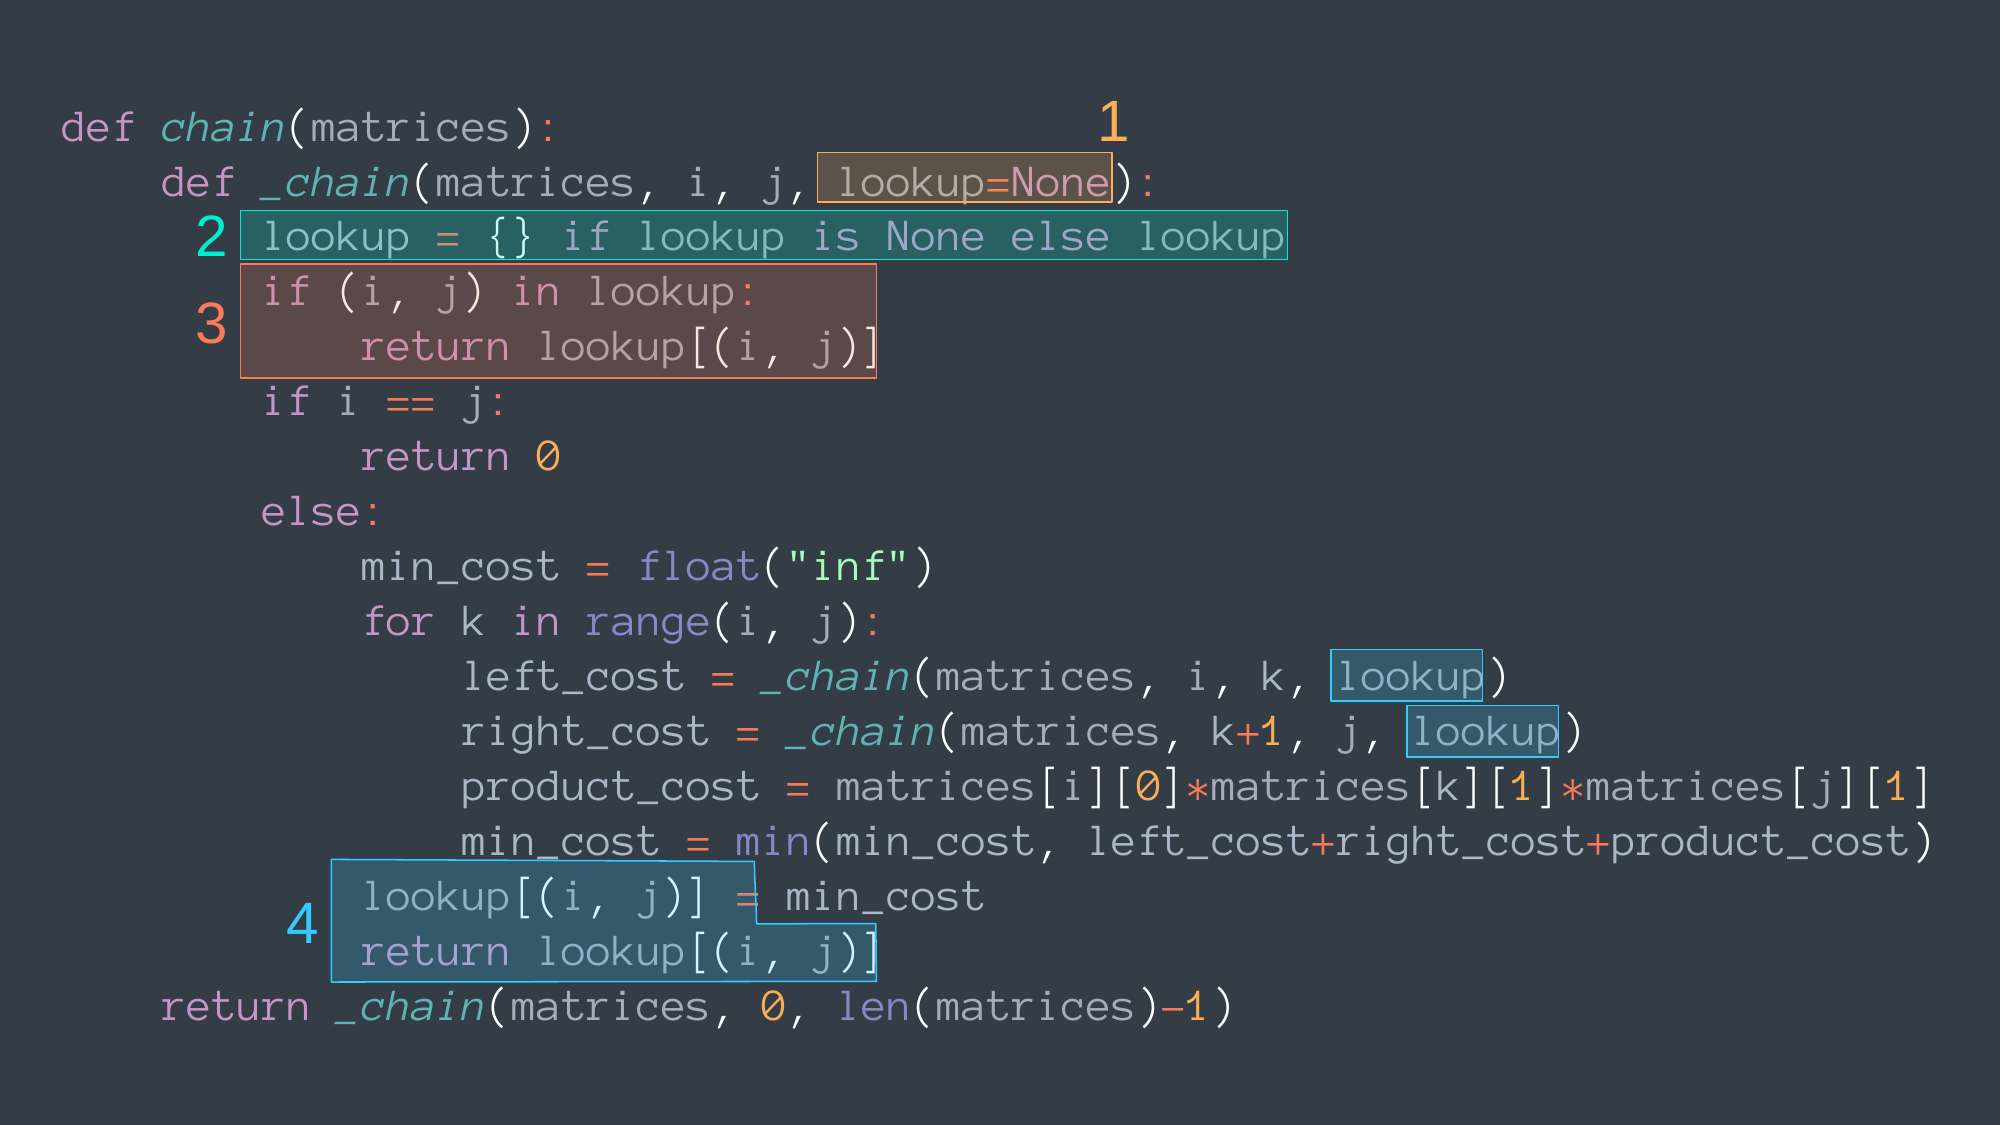

1
def chain(matrices):
    def _chain(matrices, i, j, lookup=None):
        lookup = {} if lookup is None else lookup
        if (i, j) in lookup:
            return lookup[(i, j)]
        if i == j:
            return 0
        else:
            min_cost = float("inf")
            for k in range(i, j):
                left_cost = _chain(matrices, i, k, lookup)
                right_cost = _chain(matrices, k+1, j, lookup)
                product_cost = matrices[i][0]*matrices[k][1]*matrices[j][1]
                min_cost = min(min_cost, left_cost+right_cost+product_cost)
            lookup[(i, j)] = min_cost
            return lookup[(i, j)]
    return _chain(matrices, 0, len(matrices)-1)

2

3

4